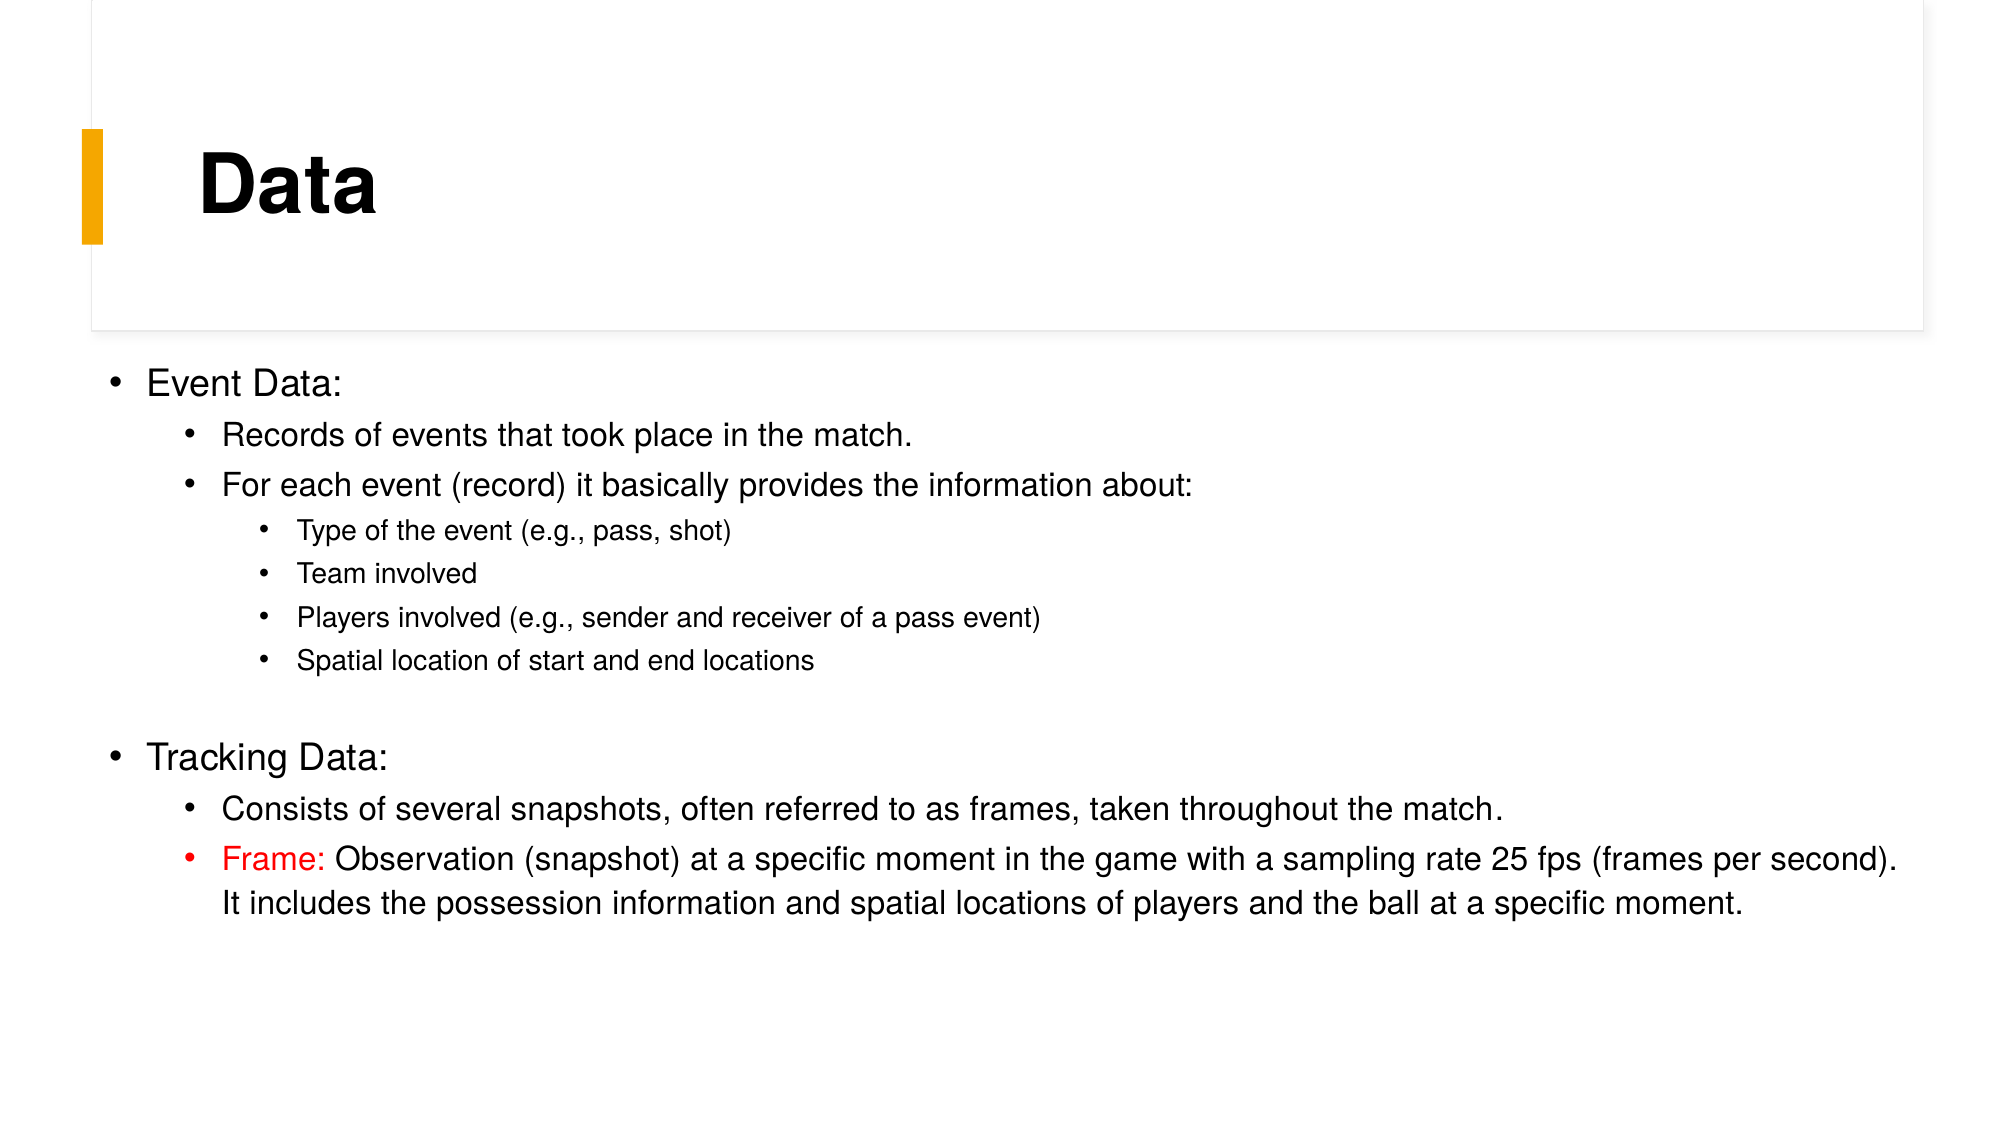

# Data
Event Data:
Records of events that took place in the match.
For each event (record) it basically provides the information about:
Type of the event (e.g., pass, shot)
Team involved
Players involved (e.g., sender and receiver of a pass event)
Spatial location of start and end locations

Tracking Data:
Consists of several snapshots, often referred to as frames, taken throughout the match.
Frame: Observation (snapshot) at a specific moment in the game with a sampling rate 25 fps (frames per second). It includes the possession information and spatial locations of players and the ball at a specific moment.